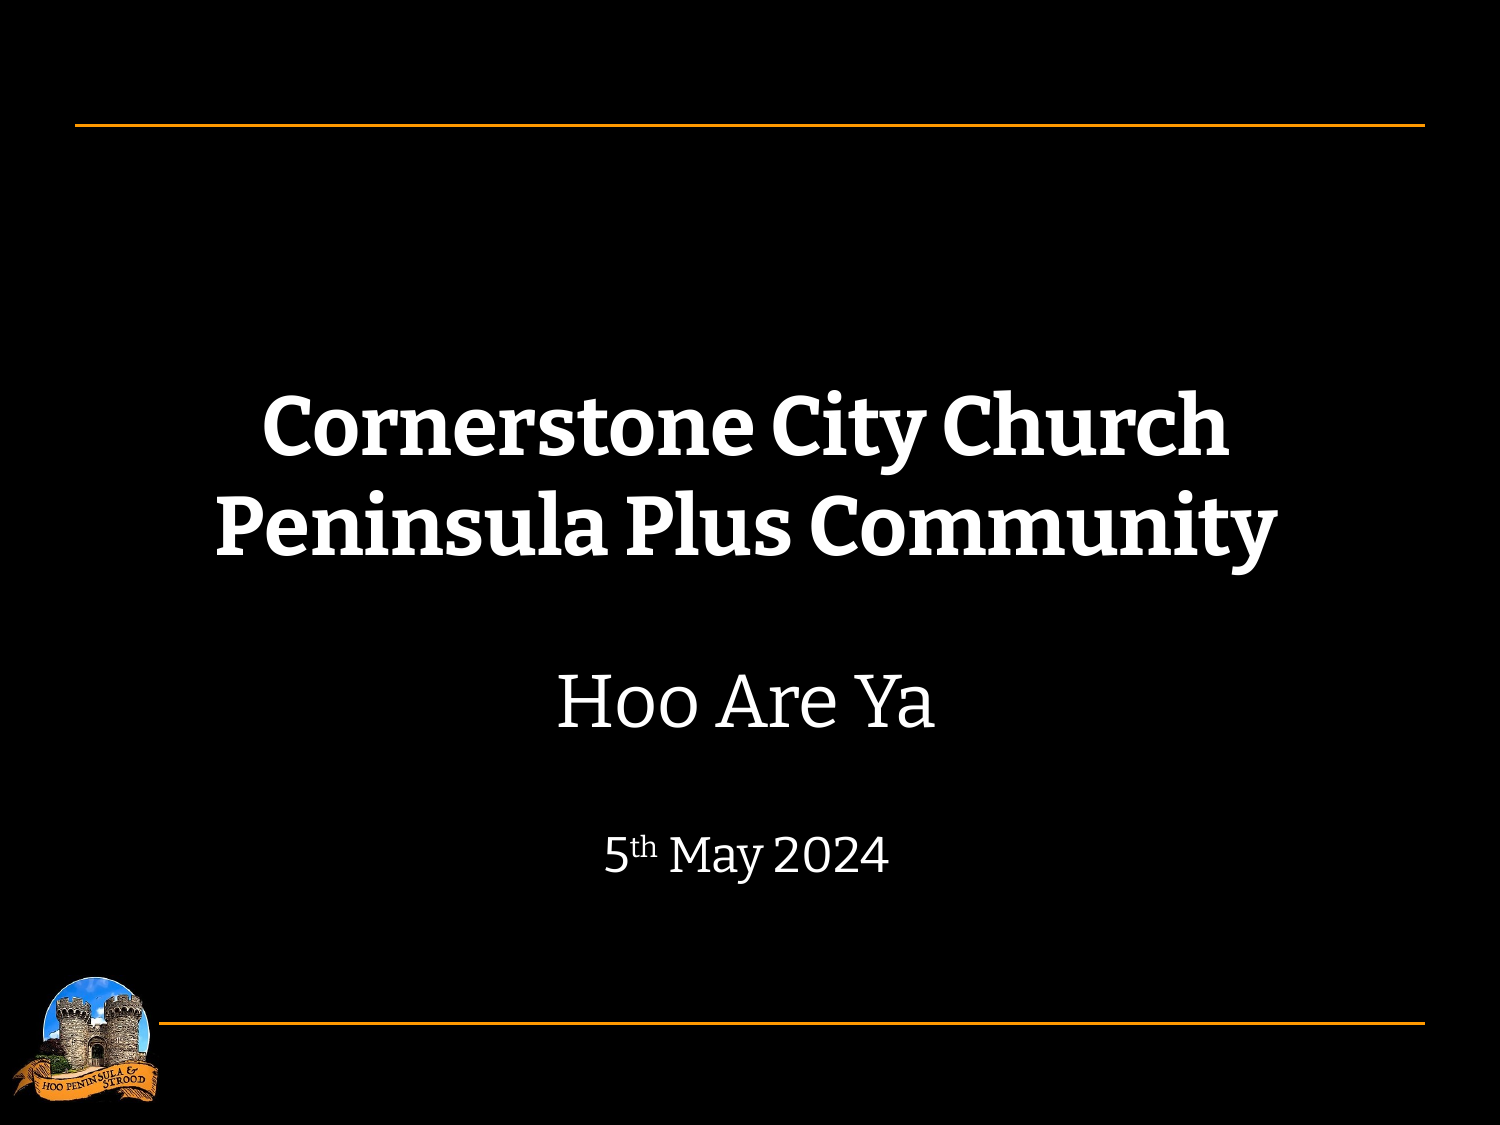

Cornerstone City Church
Peninsula Plus Community
Hoo Are Ya
5th May 2024